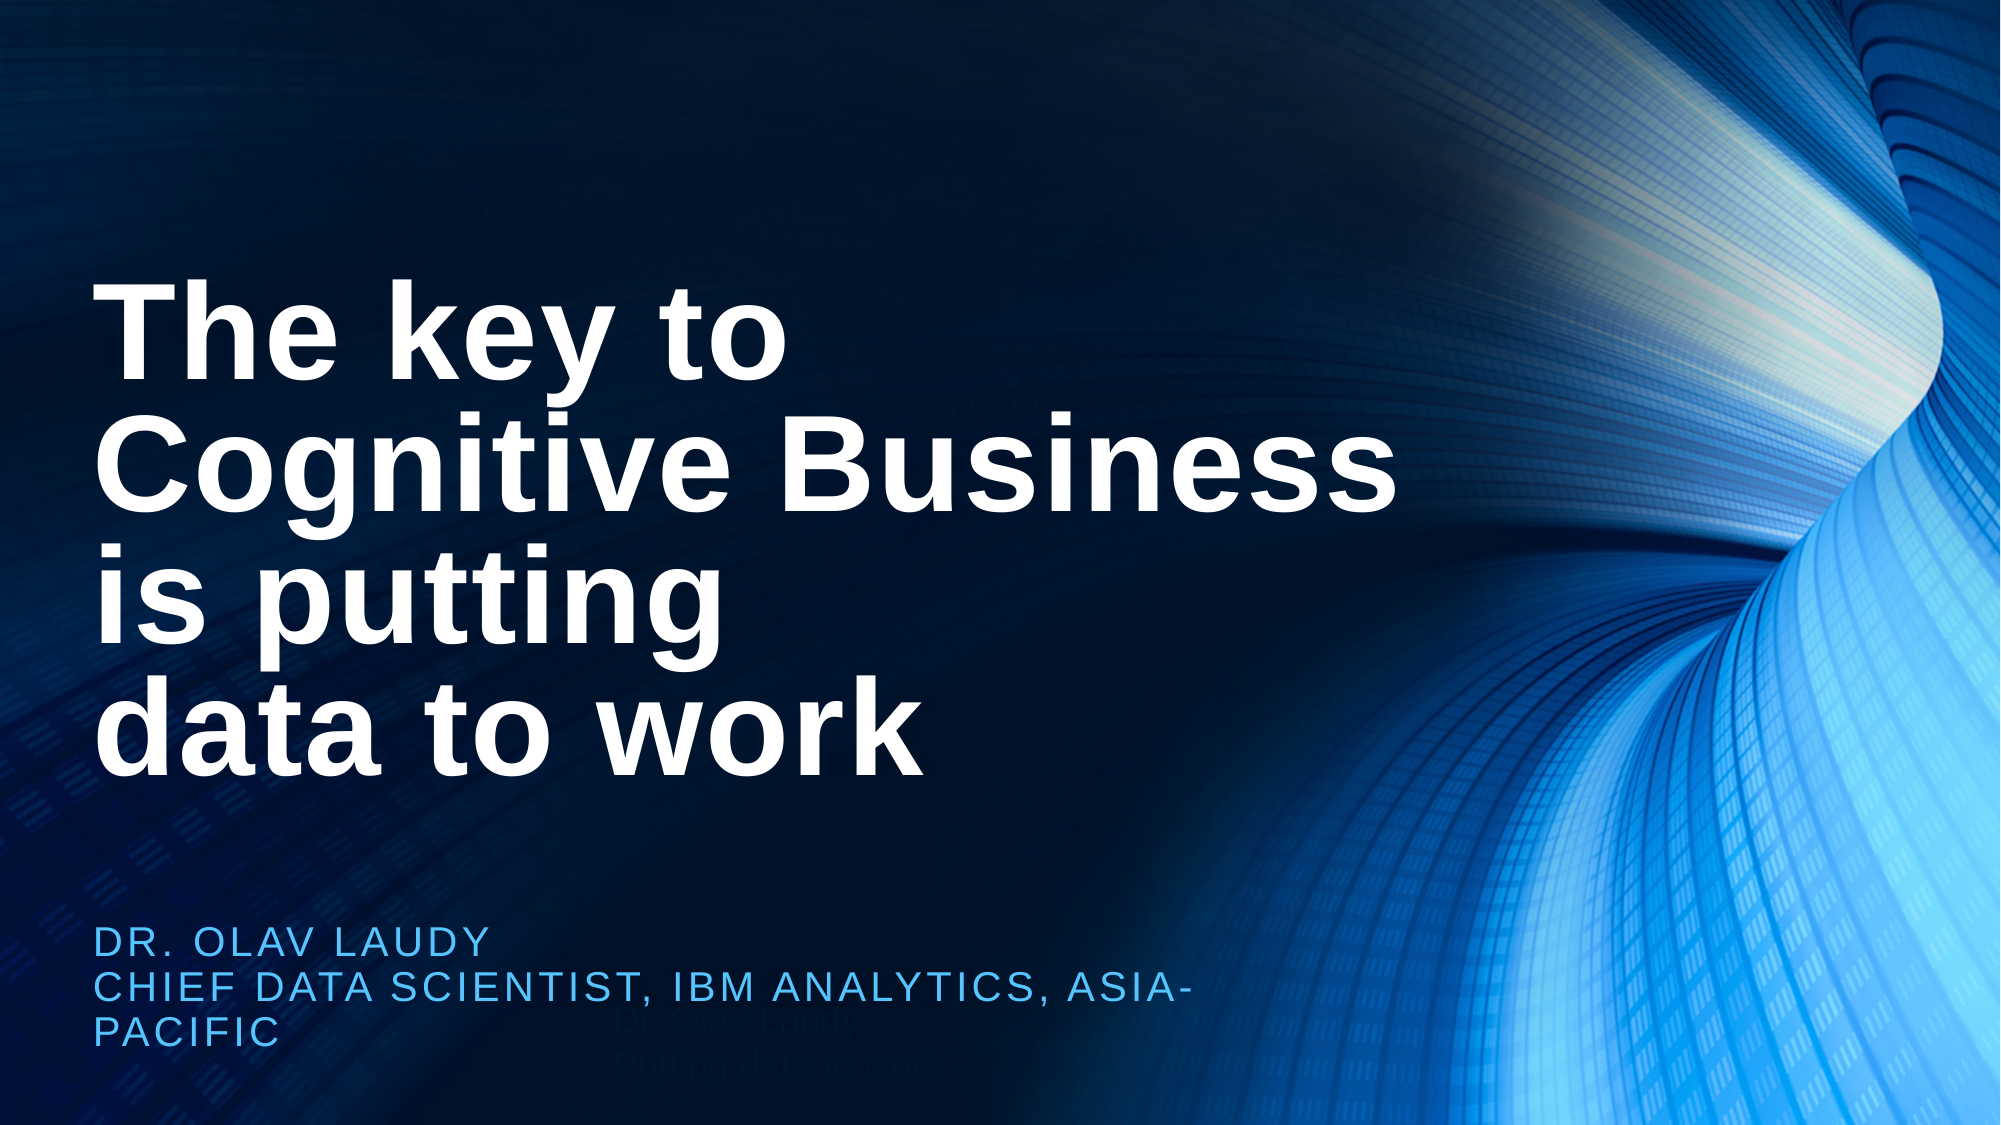

# The key to Cognitive Business is putting data to work
Dr. Olav Laudy
Chief data scientist, IBM Analytics, Asia-pacific